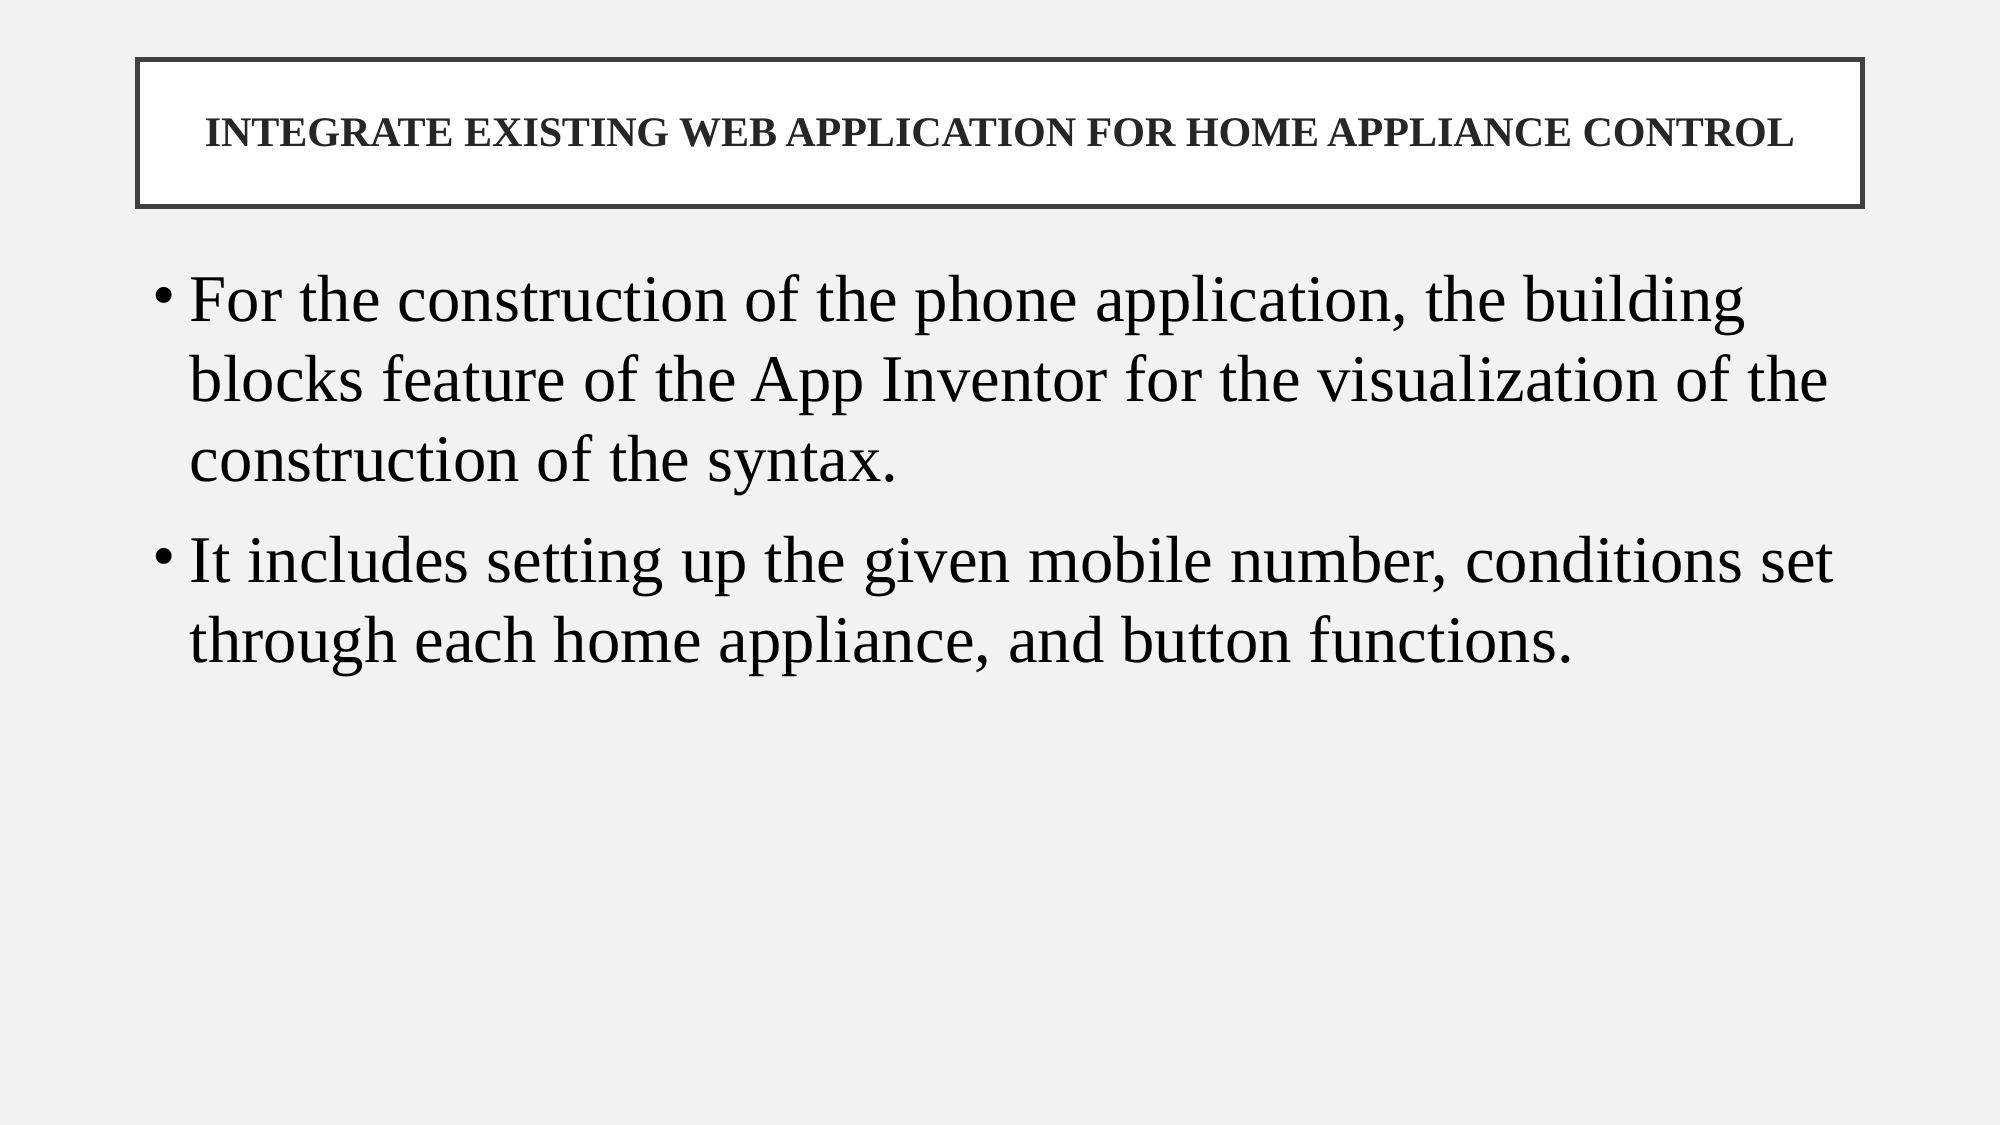

# INTEGRATE EXISTING WEB APPLICATION FOR HOME APPLIANCE CONTROL
For the construction of the phone application, the building blocks feature of the App Inventor for the visualization of the construction of the syntax.
It includes setting up the given mobile number, conditions set through each home appliance, and button functions.